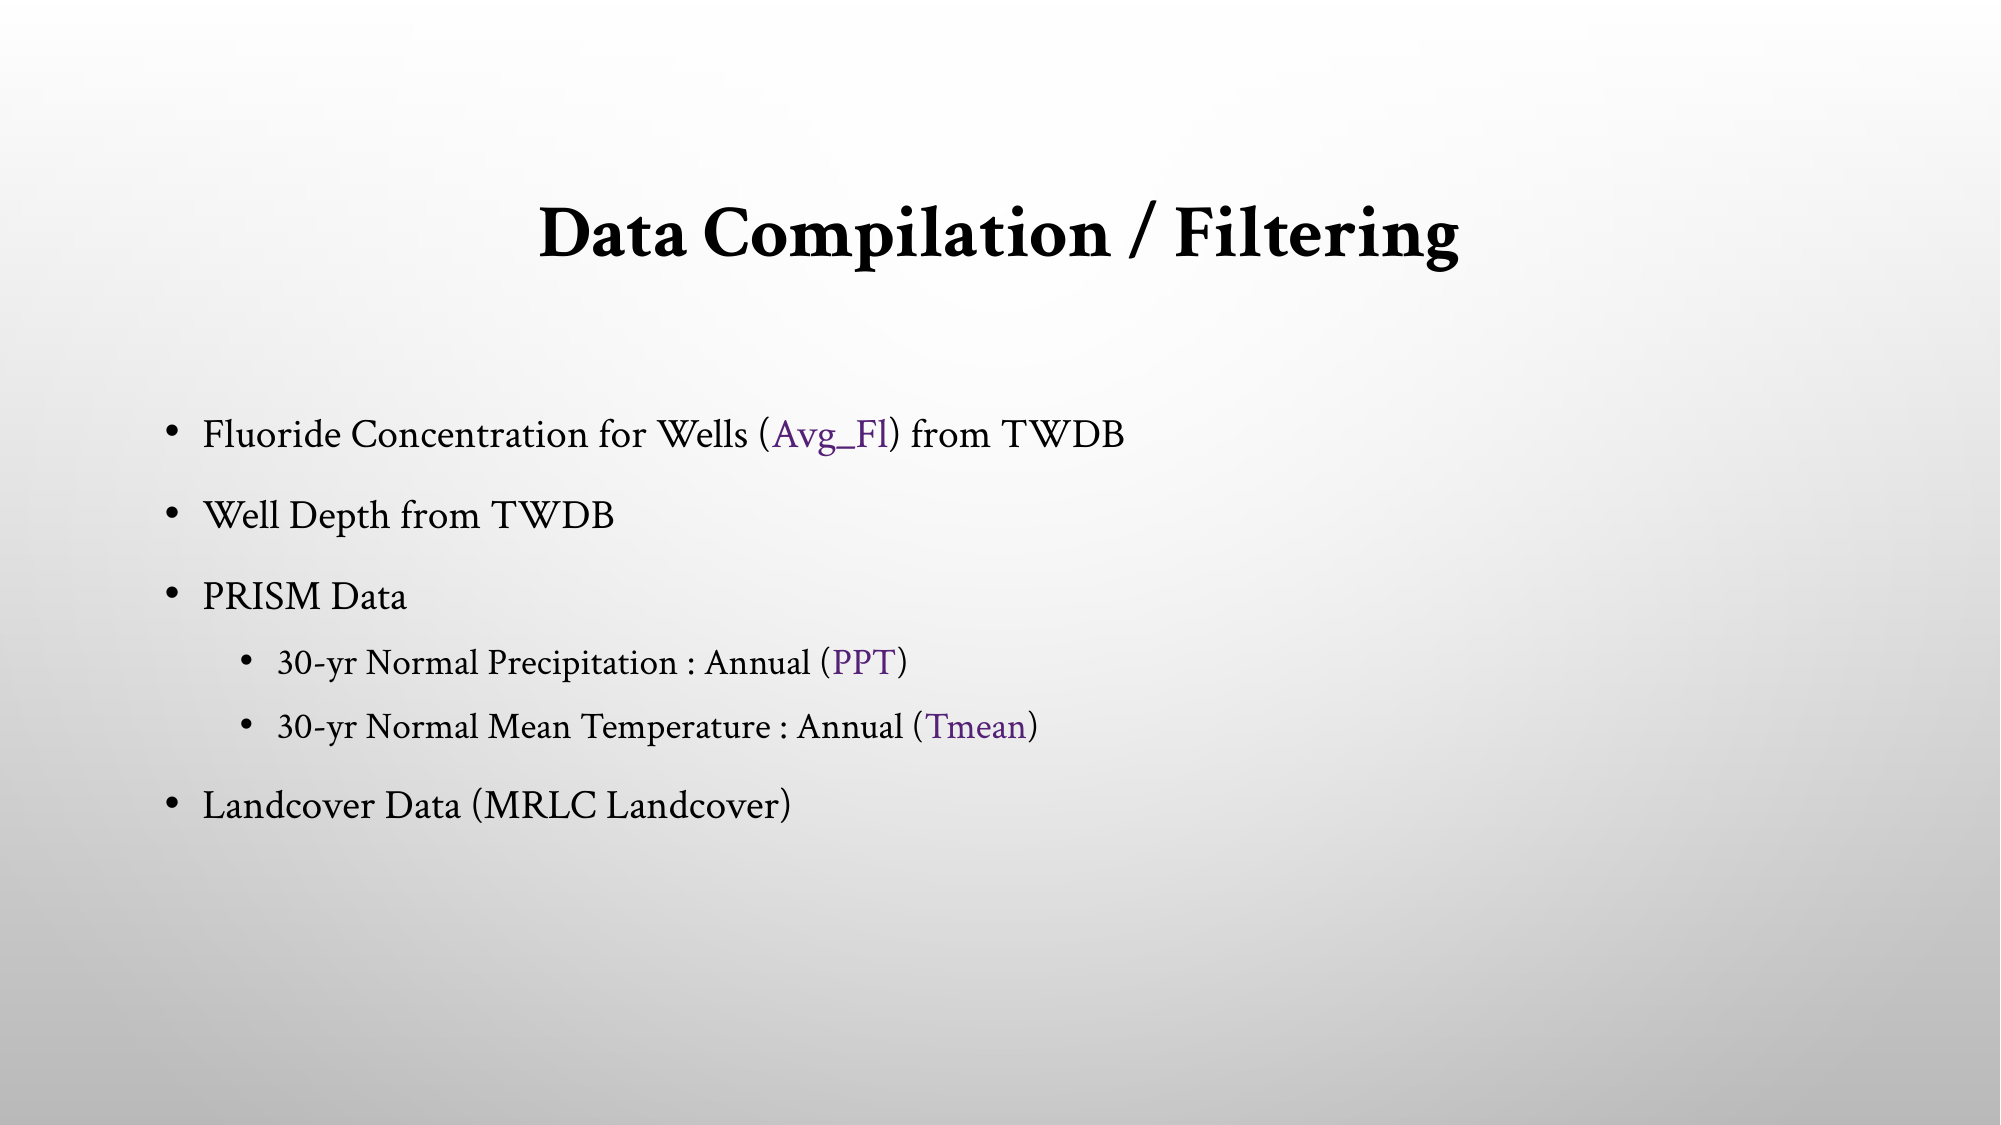

# Data Compilation / Filtering
Fluoride Concentration for Wells (Avg_Fl) from TWDB
Well Depth from TWDB
PRISM Data
30-yr Normal Precipitation : Annual (PPT)
30-yr Normal Mean Temperature : Annual (Tmean)
Landcover Data (MRLC Landcover)